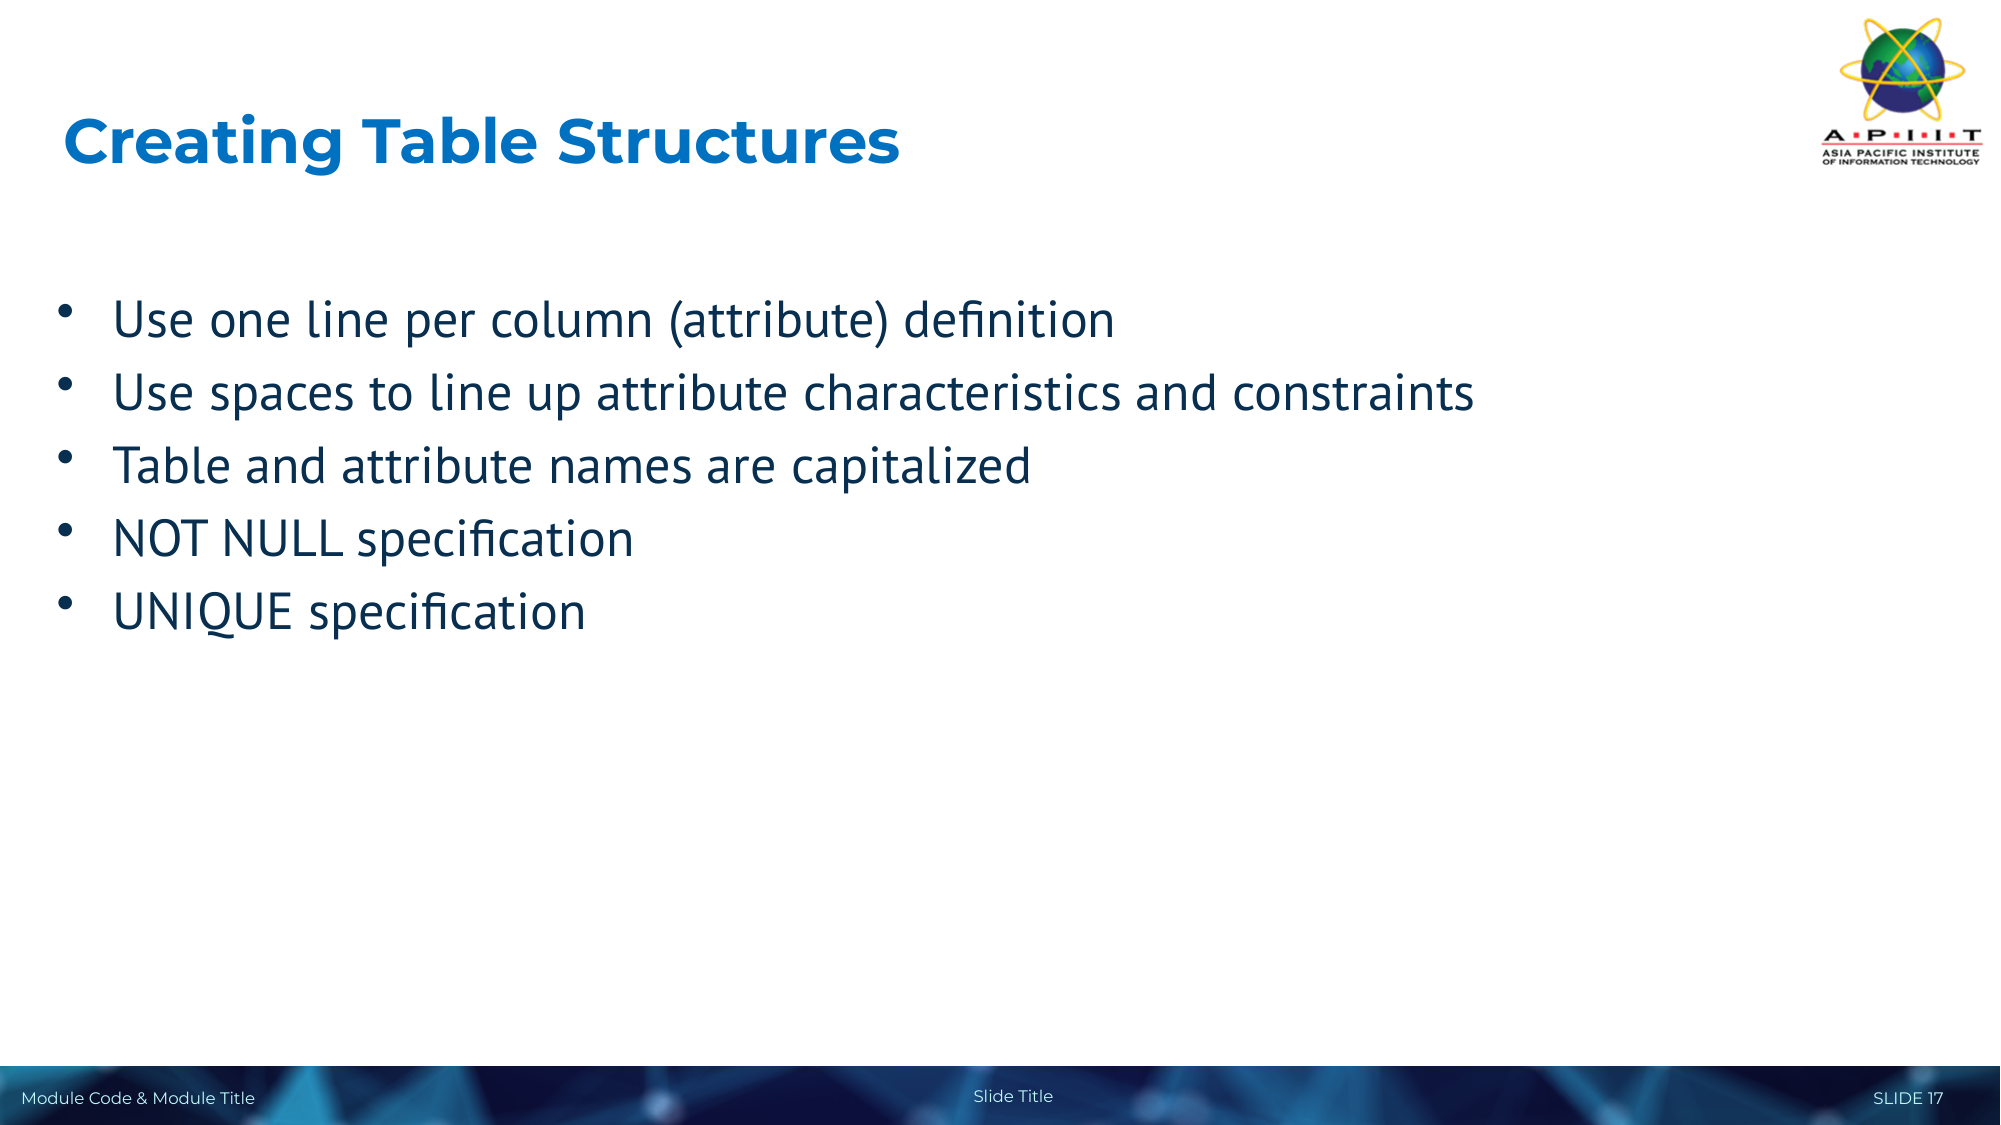

# Creating Table Structures
Use one line per column (attribute) definition
Use spaces to line up attribute characteristics and constraints
Table and attribute names are capitalized
NOT NULL specification
UNIQUE specification